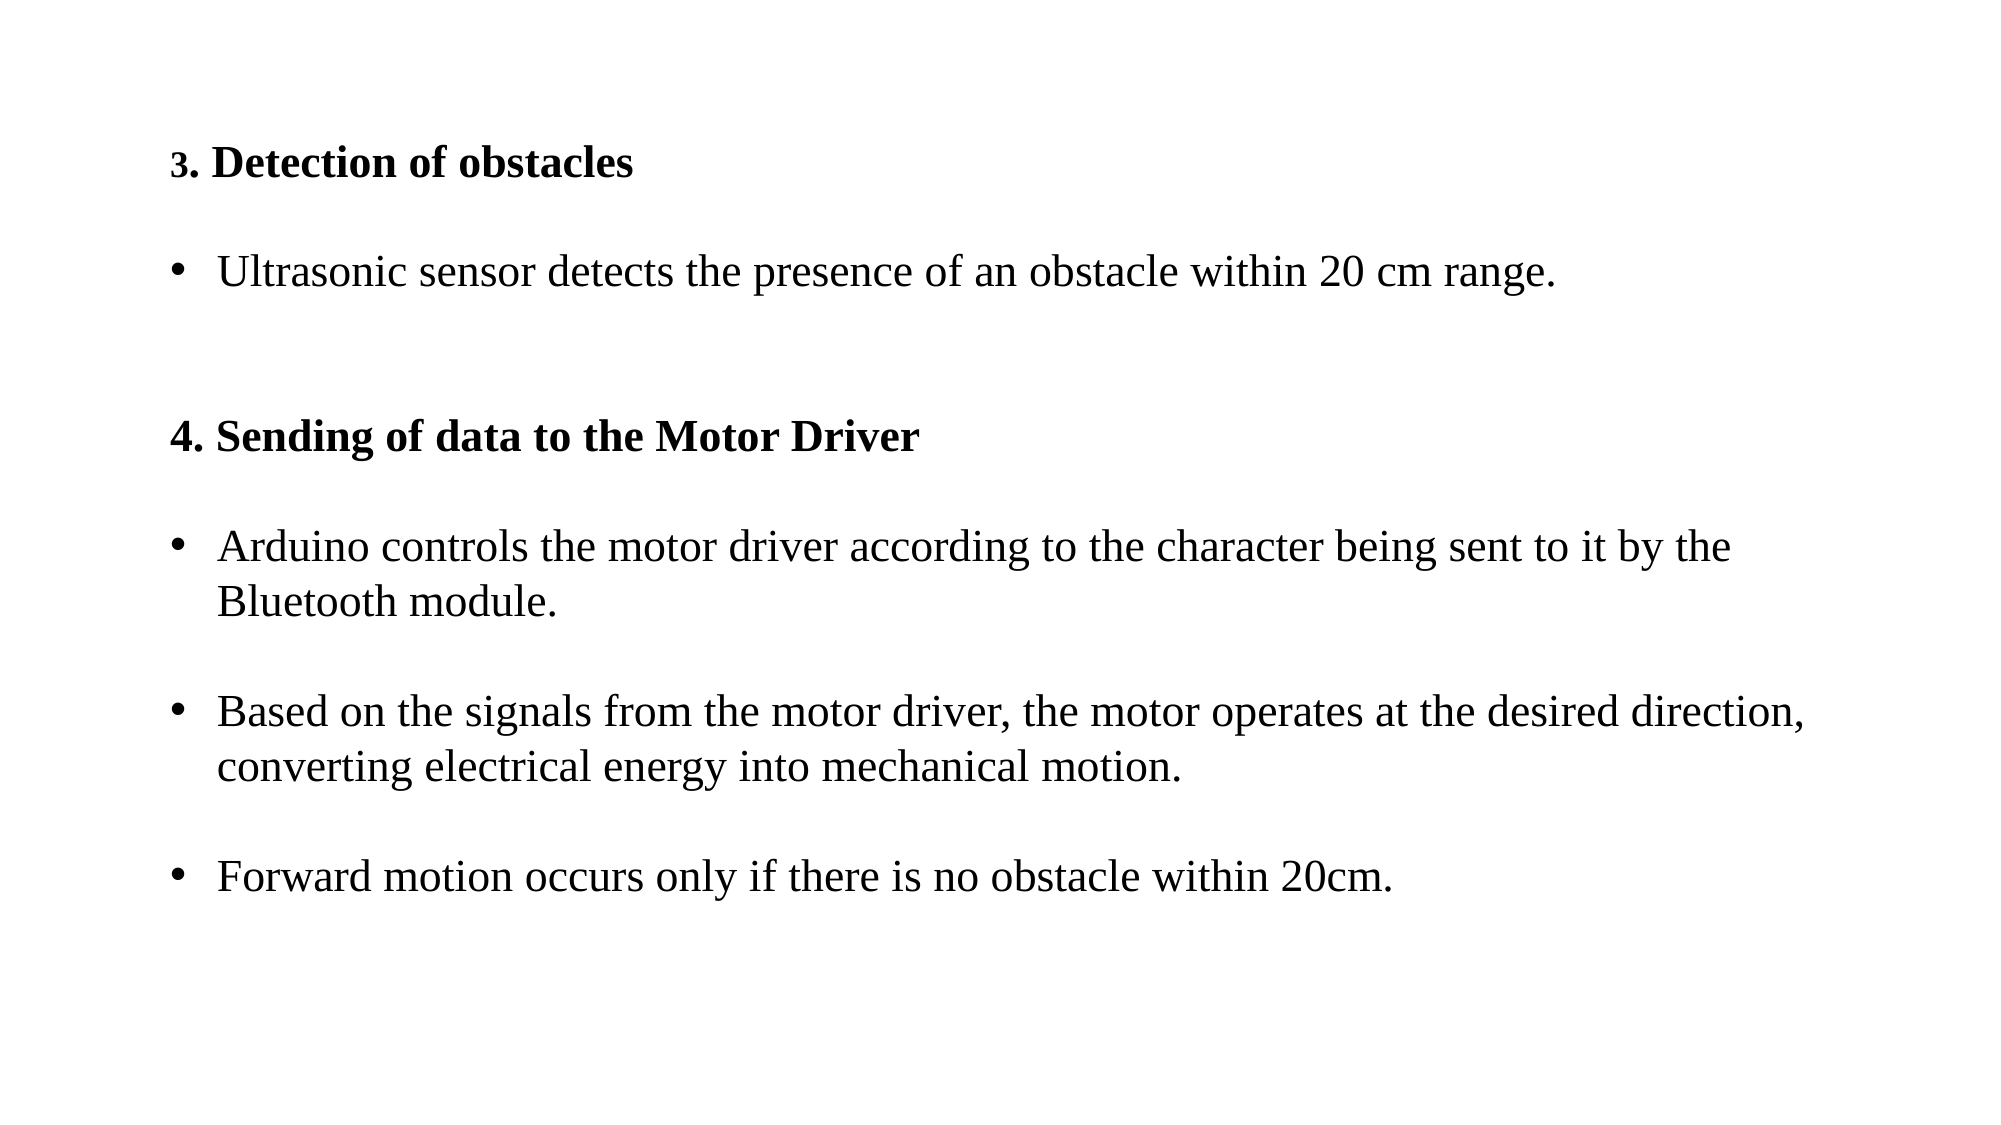

3. Detection of obstacles

Ultrasonic sensor detects the presence of an obstacle within 20 cm range.

4. Sending of data to the Motor Driver

Arduino controls the motor driver according to the character being sent to it by the Bluetooth module.

Based on the signals from the motor driver, the motor operates at the desired direction, converting electrical energy into mechanical motion.

Forward motion occurs only if there is no obstacle within 20cm.